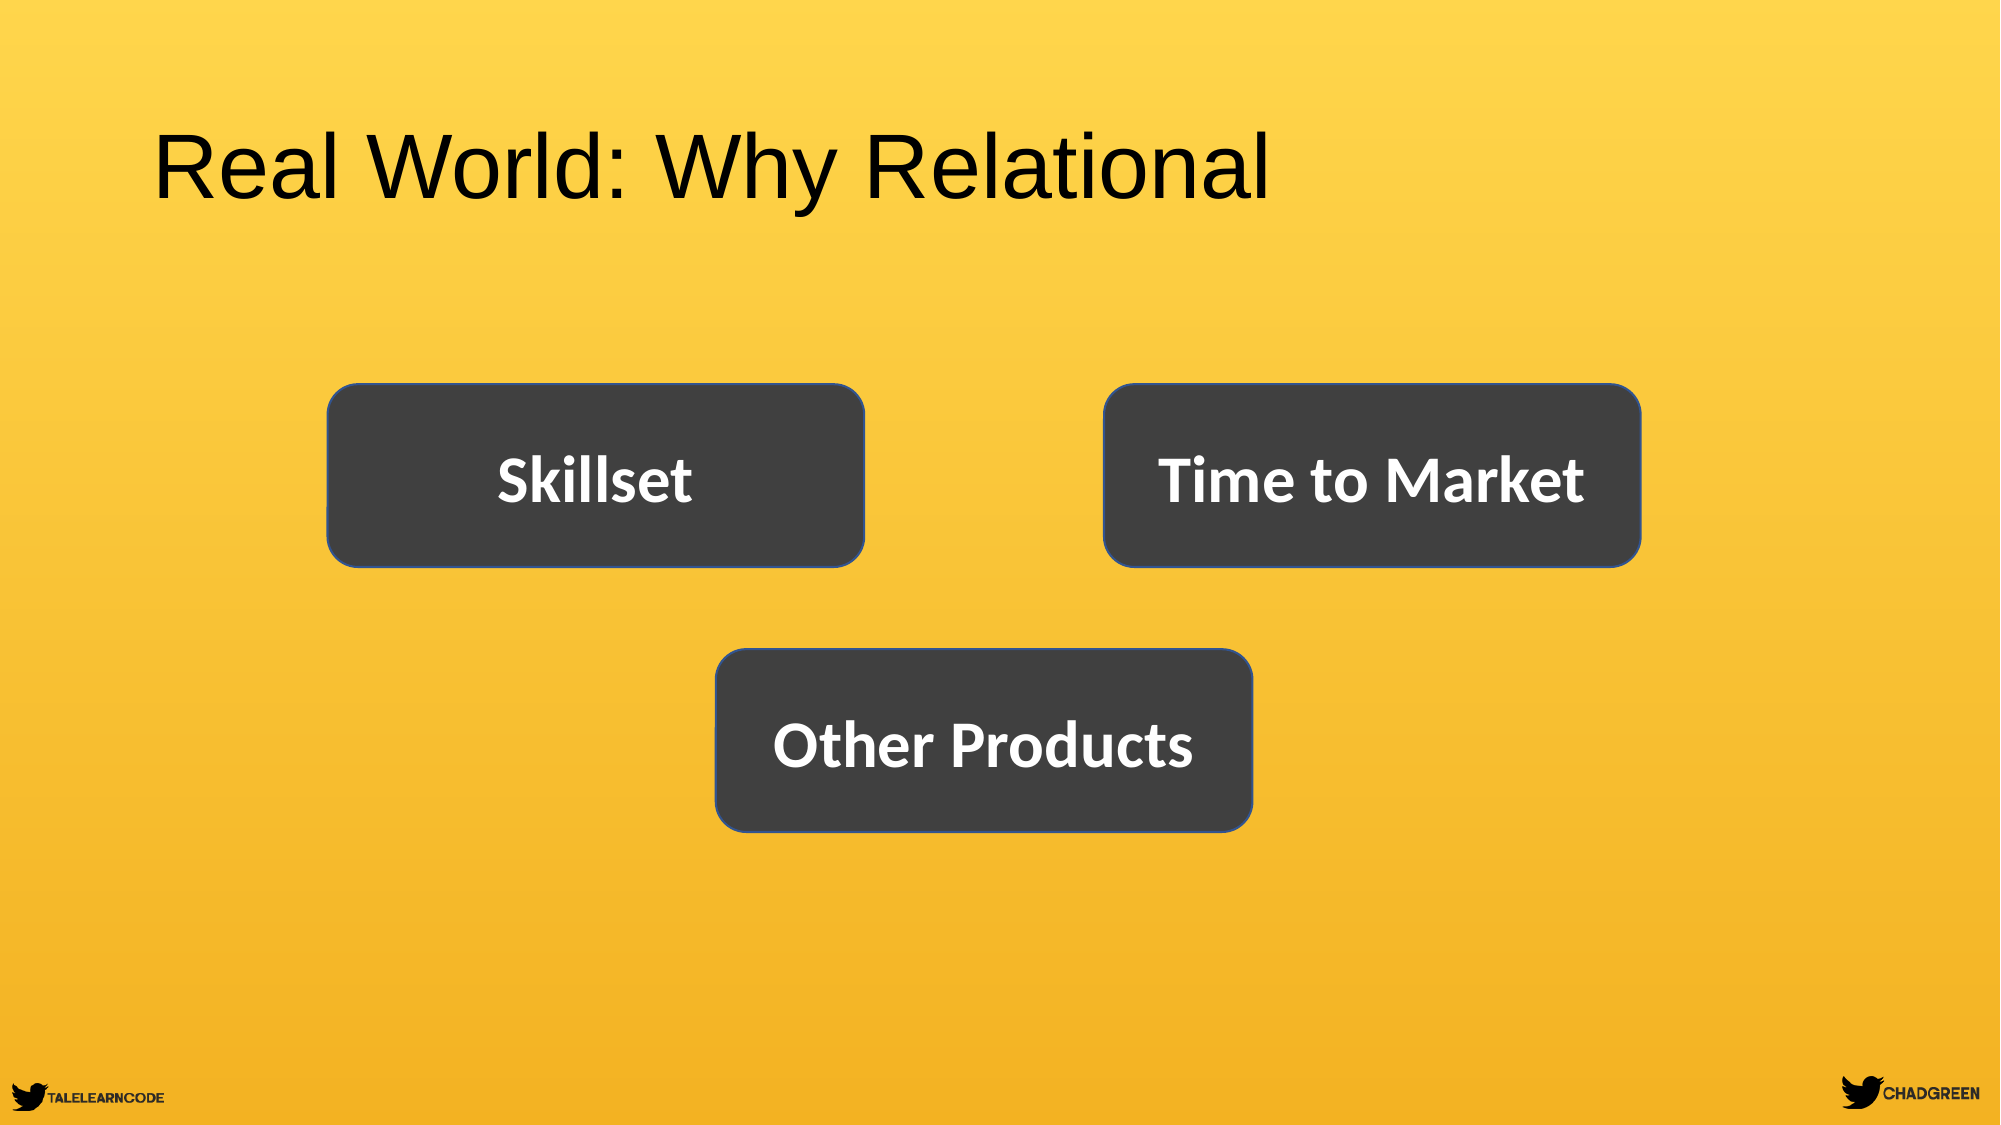

# Real World: Why Relational
Skillset
Time to Market
Other Products